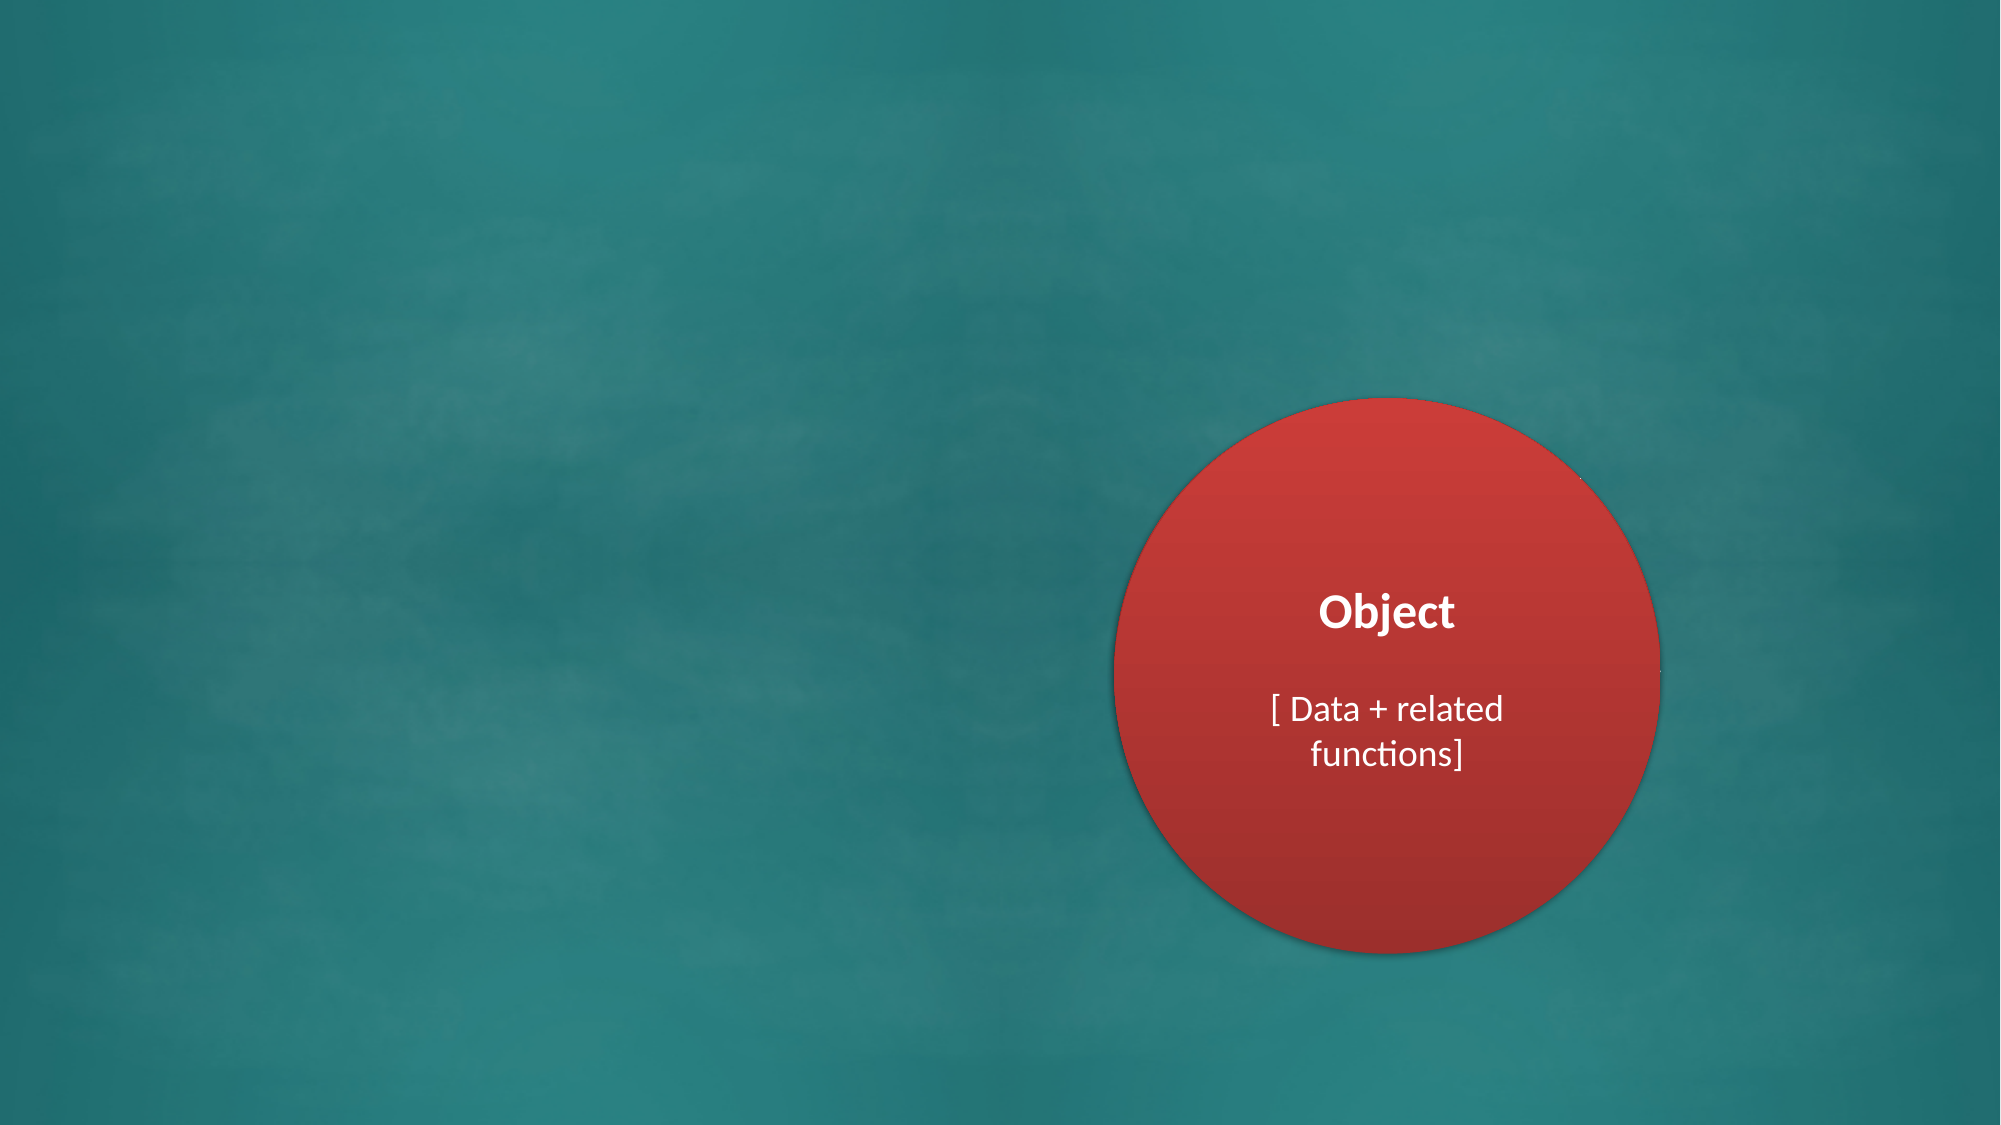

f2
function1
data1
data2
function3
Object
[ Data + related functions]